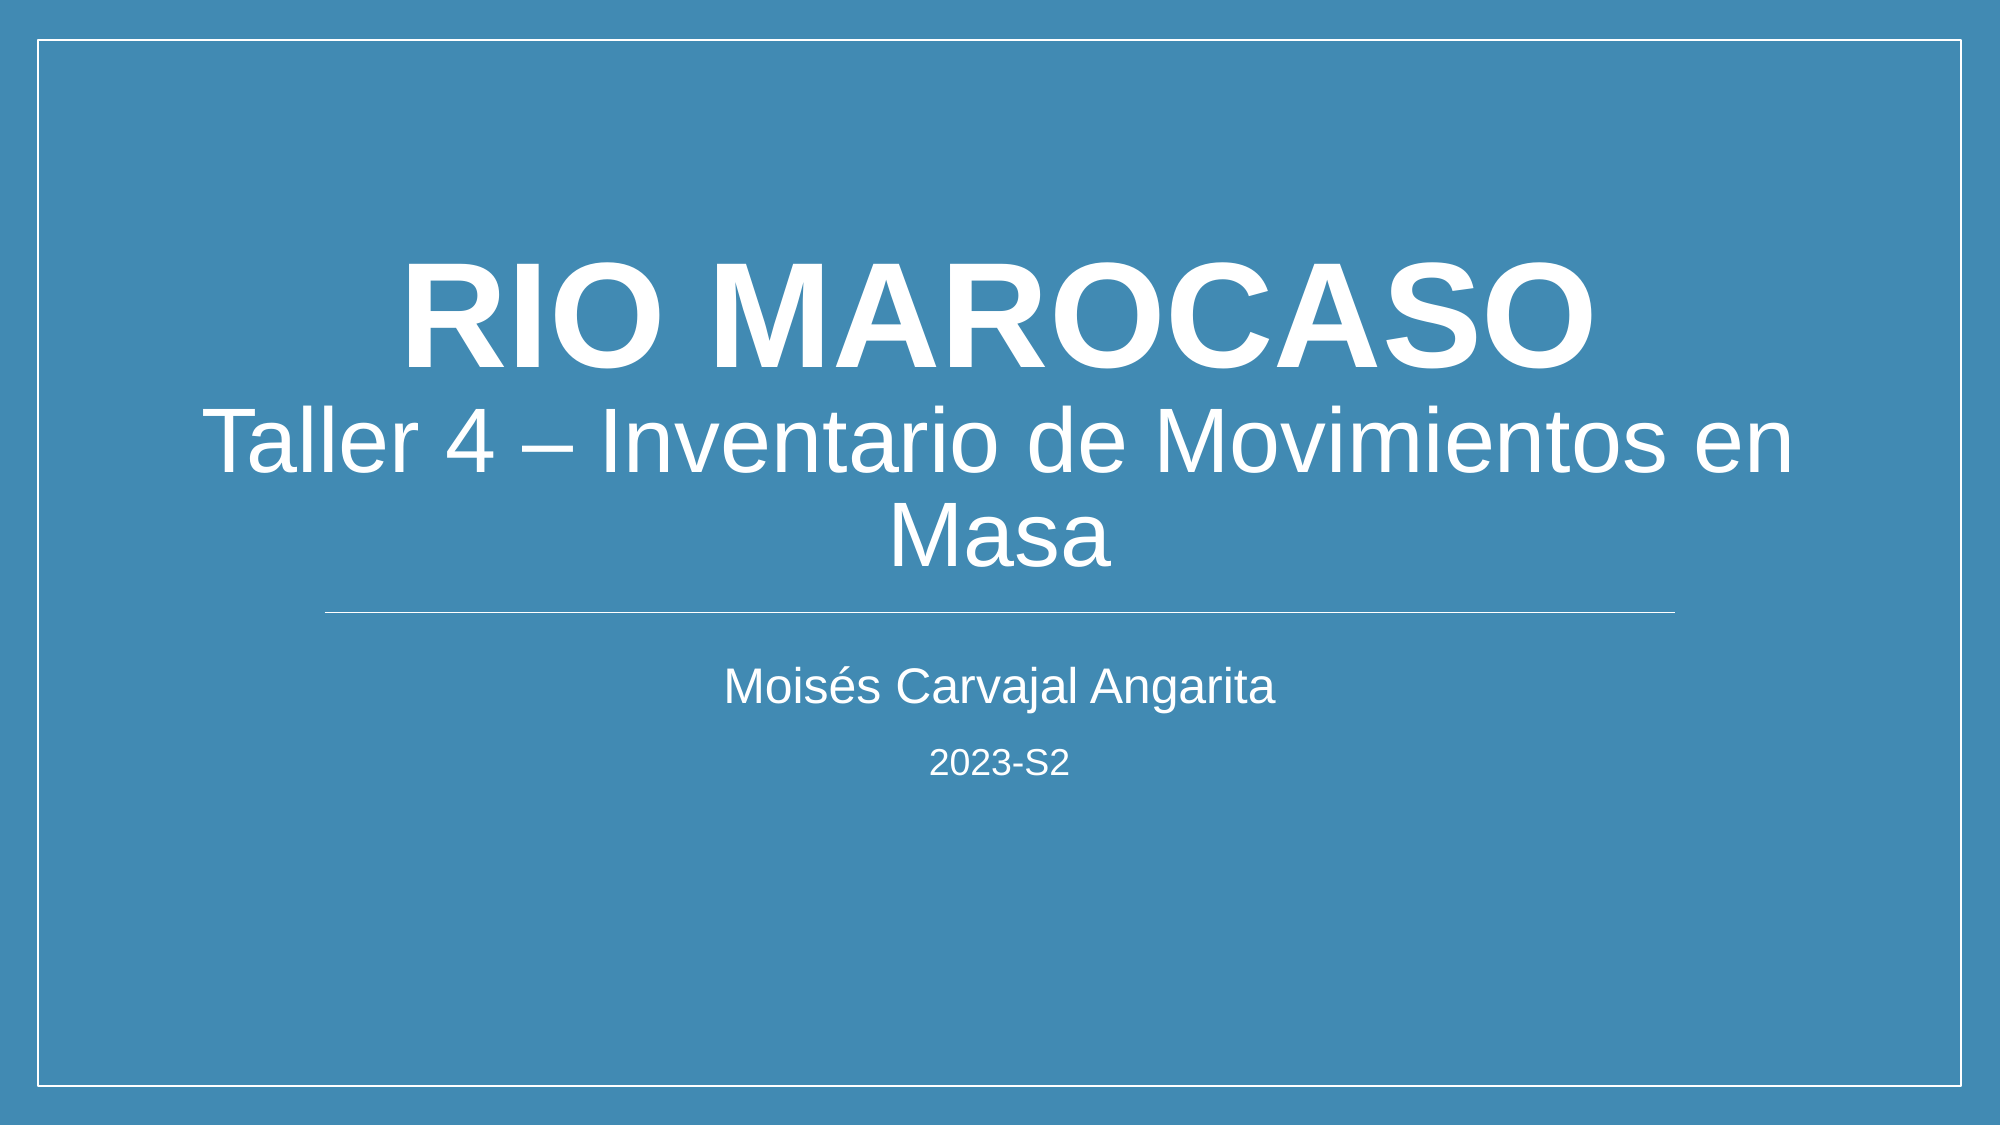

# Rio marocaso Taller 4 – Inventario de Movimientos en Masa
Moisés Carvajal Angarita
2023-S2